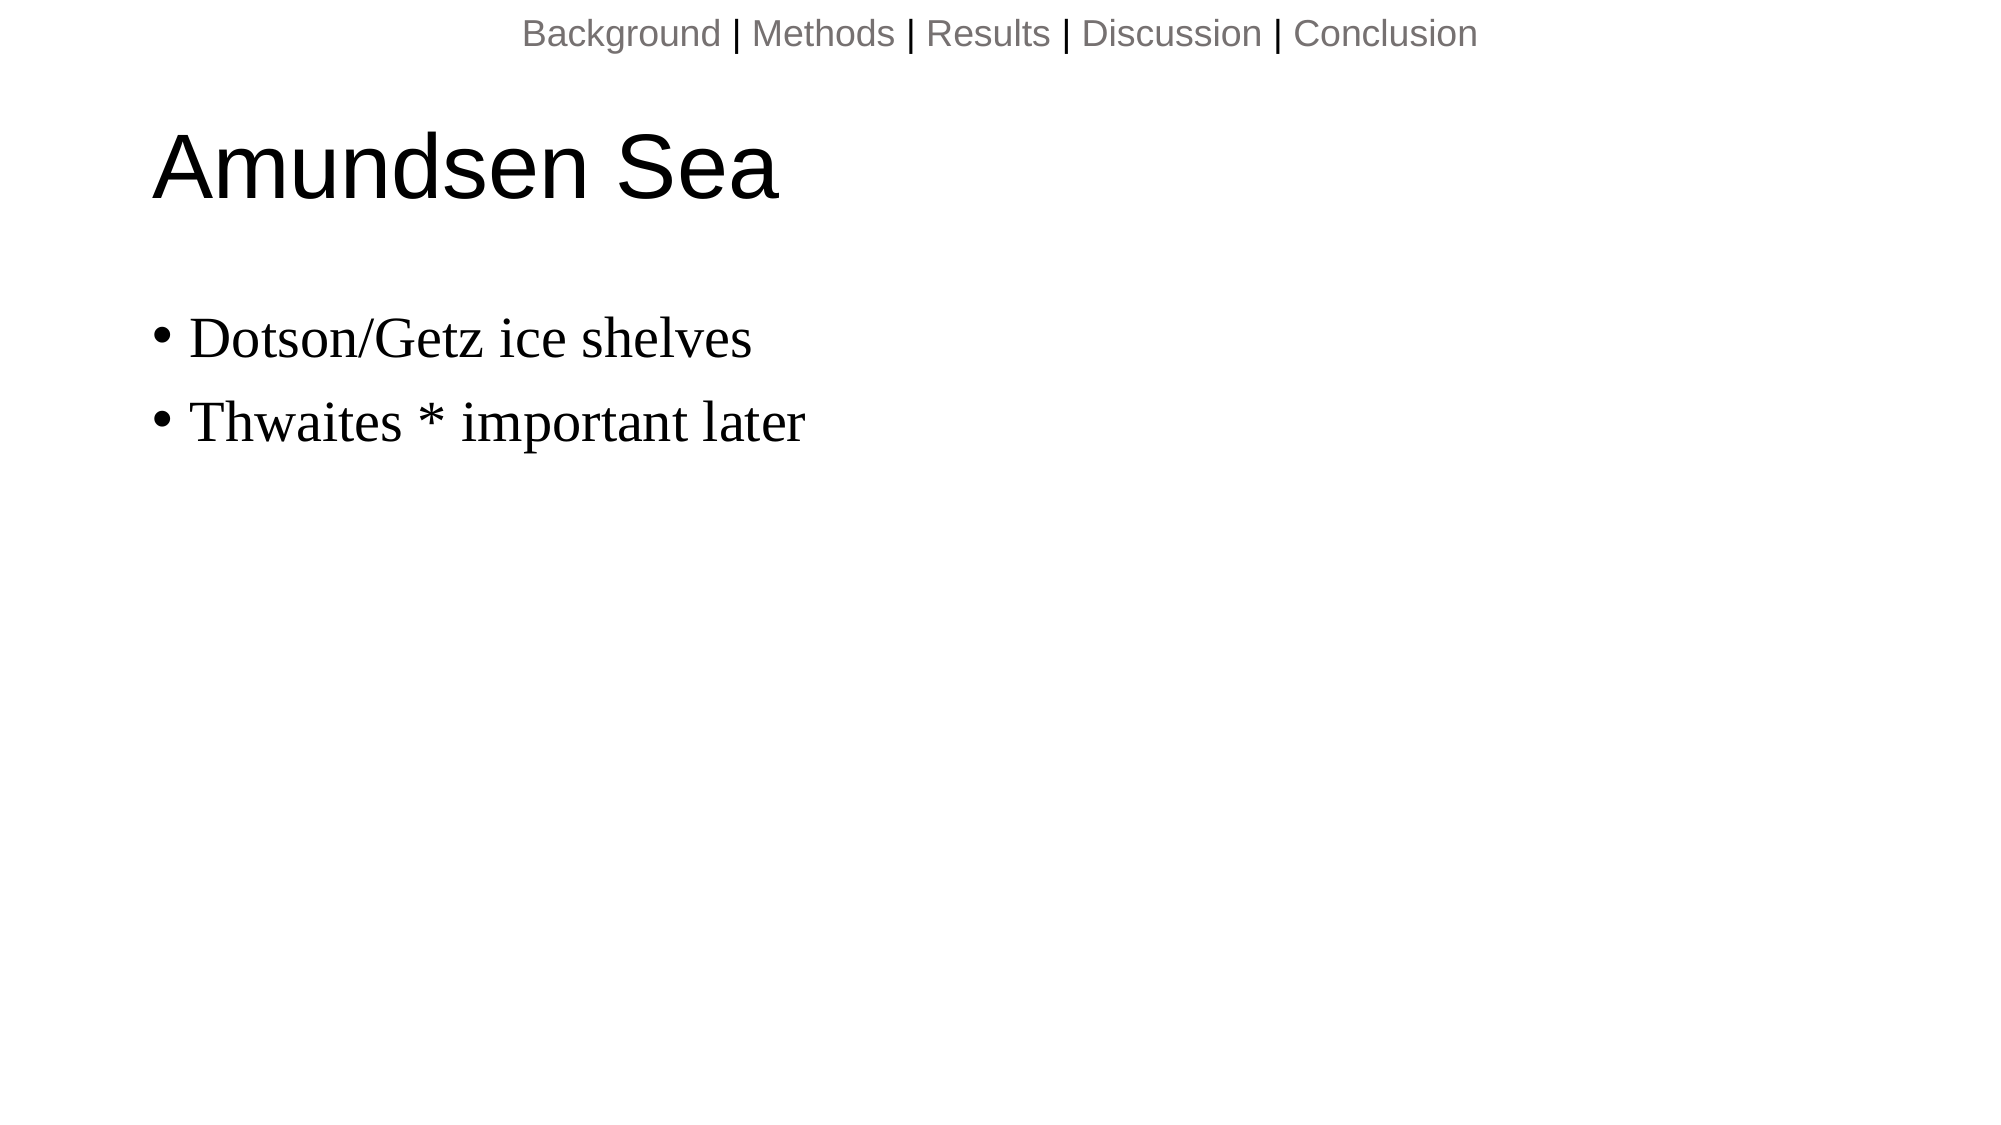

# Amundsen Sea
Dotson/Getz ice shelves
Thwaites * important later